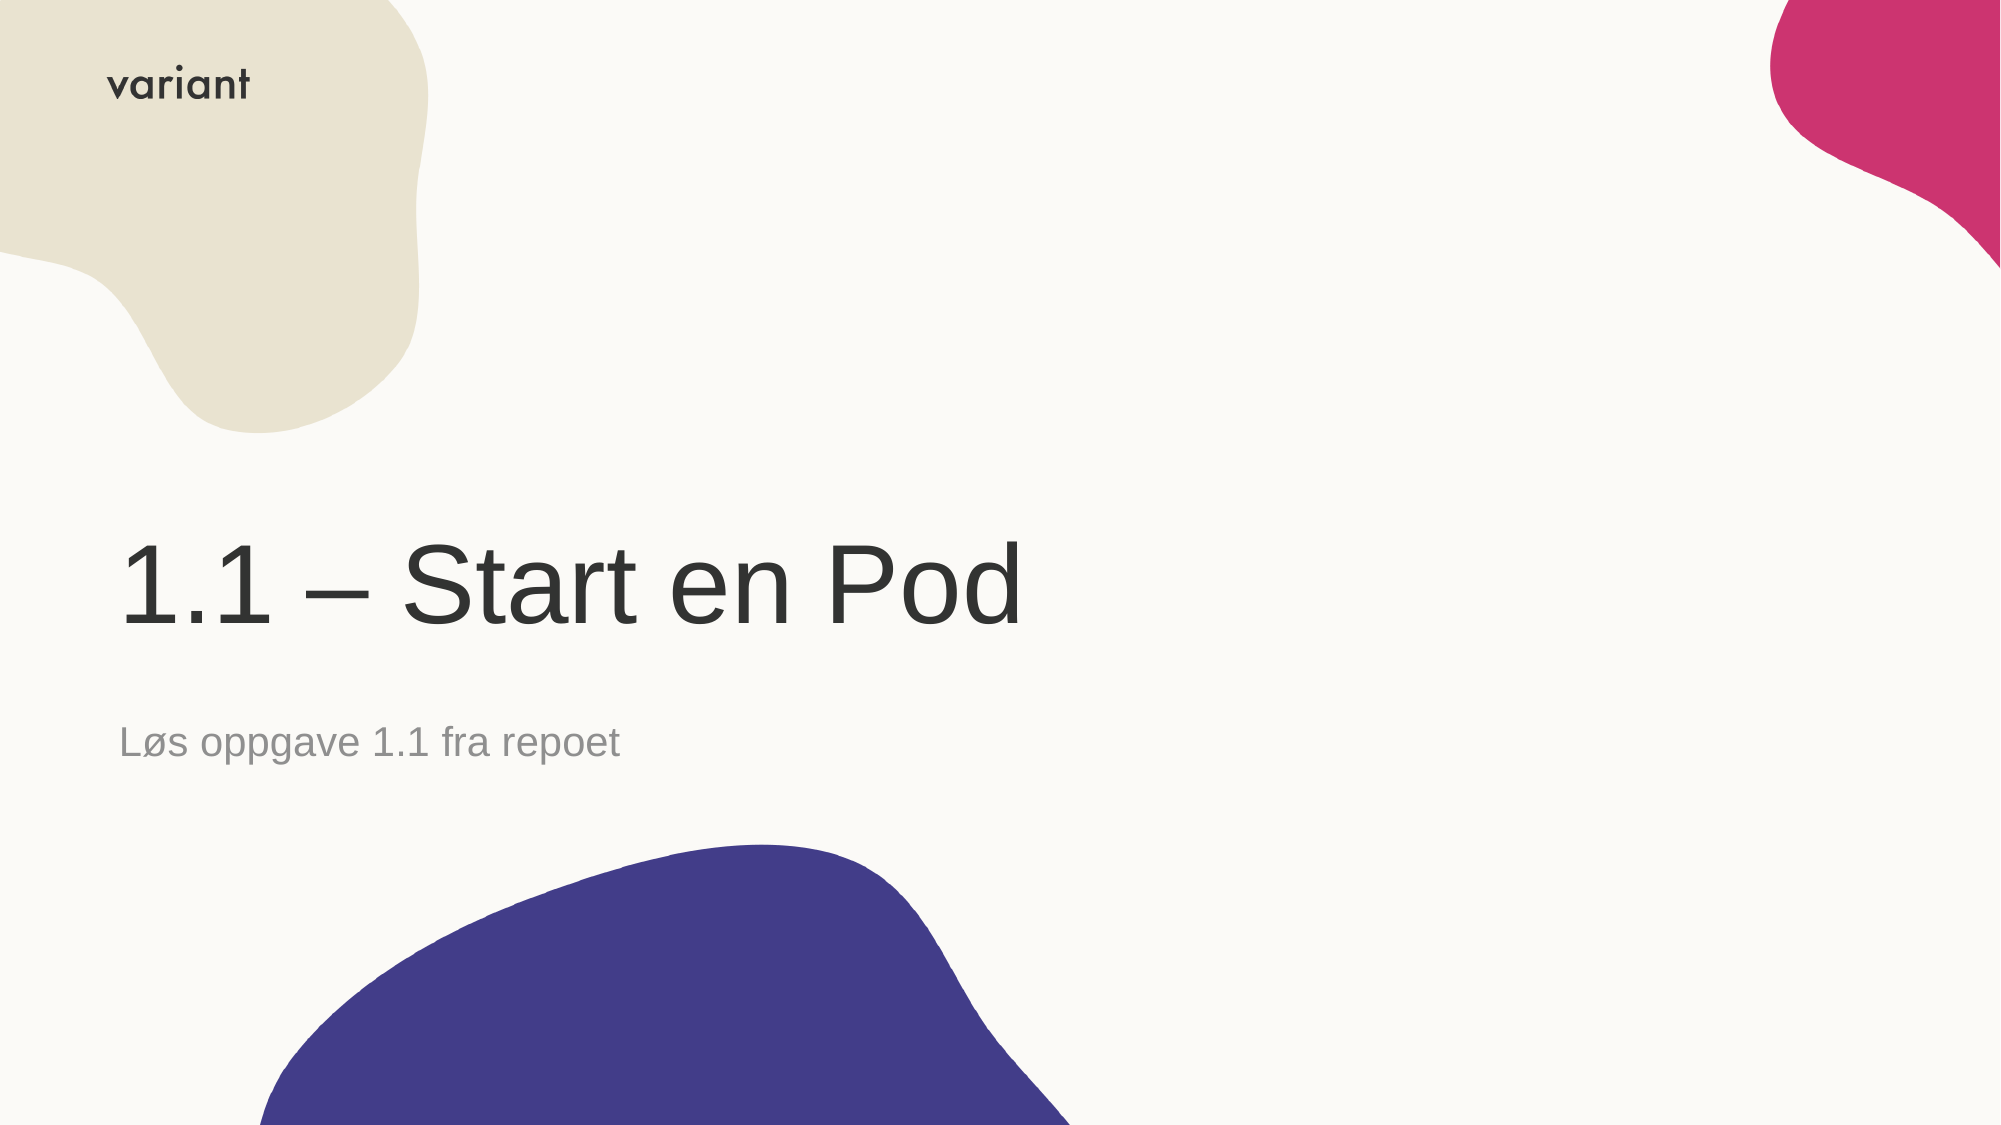

# 1.1 – Start en Pod
Løs oppgave 1.1 fra repoet